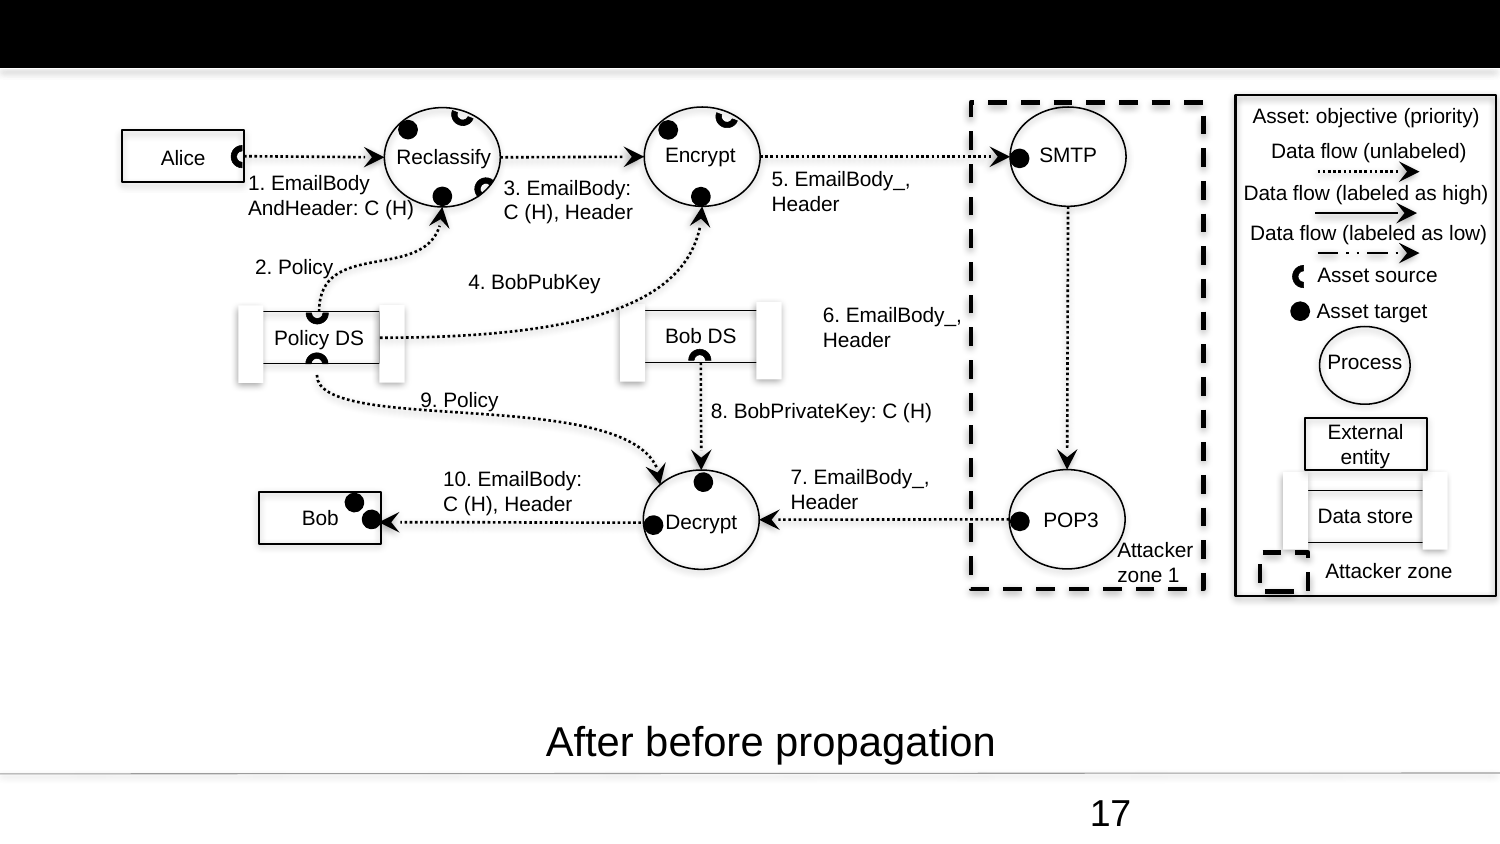

Asset: objective (priority)

Attacker zone 1

Encrypt

SMTP

Reclassify

Alice

Data flow (unlabeled)
5. EmailBody_, Header
1. EmailBody AndHeader: C (H)
3. EmailBody: C (H), Header
Data flow (labeled as high)

Data flow (labeled as low)
2. Policy
Asset source

4. BobPubKey
Asset target

6. EmailBody_, Header

Bob DS

Policy DS

Process
9. Policy
8. BobPrivateKey: C (H)
External entity

7. EmailBody_, Header
10. EmailBody: C (H), Header

POP3

Decrypt

Data store

Bob

Attacker zone

After before propagation
17